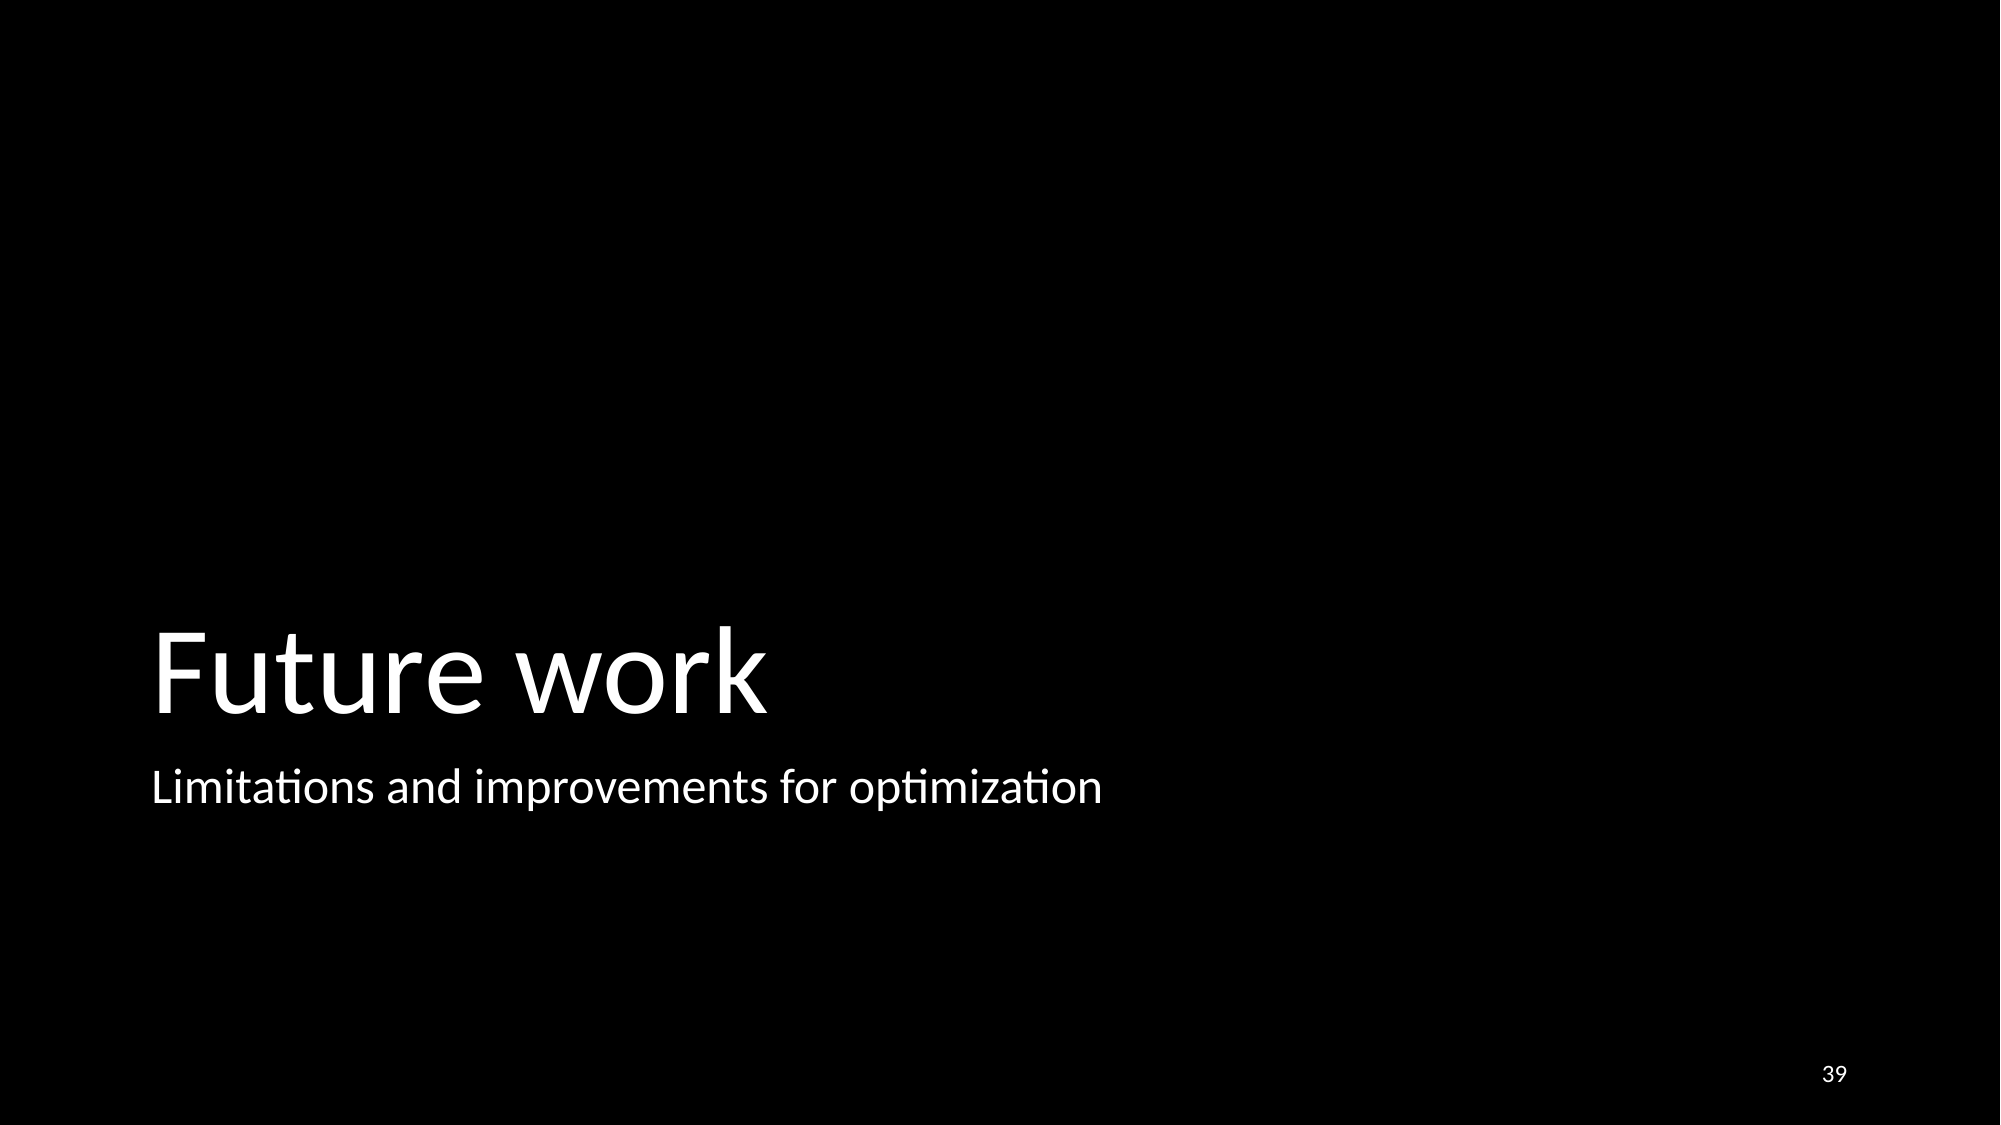

# Future work
Limitations and improvements for optimization
39